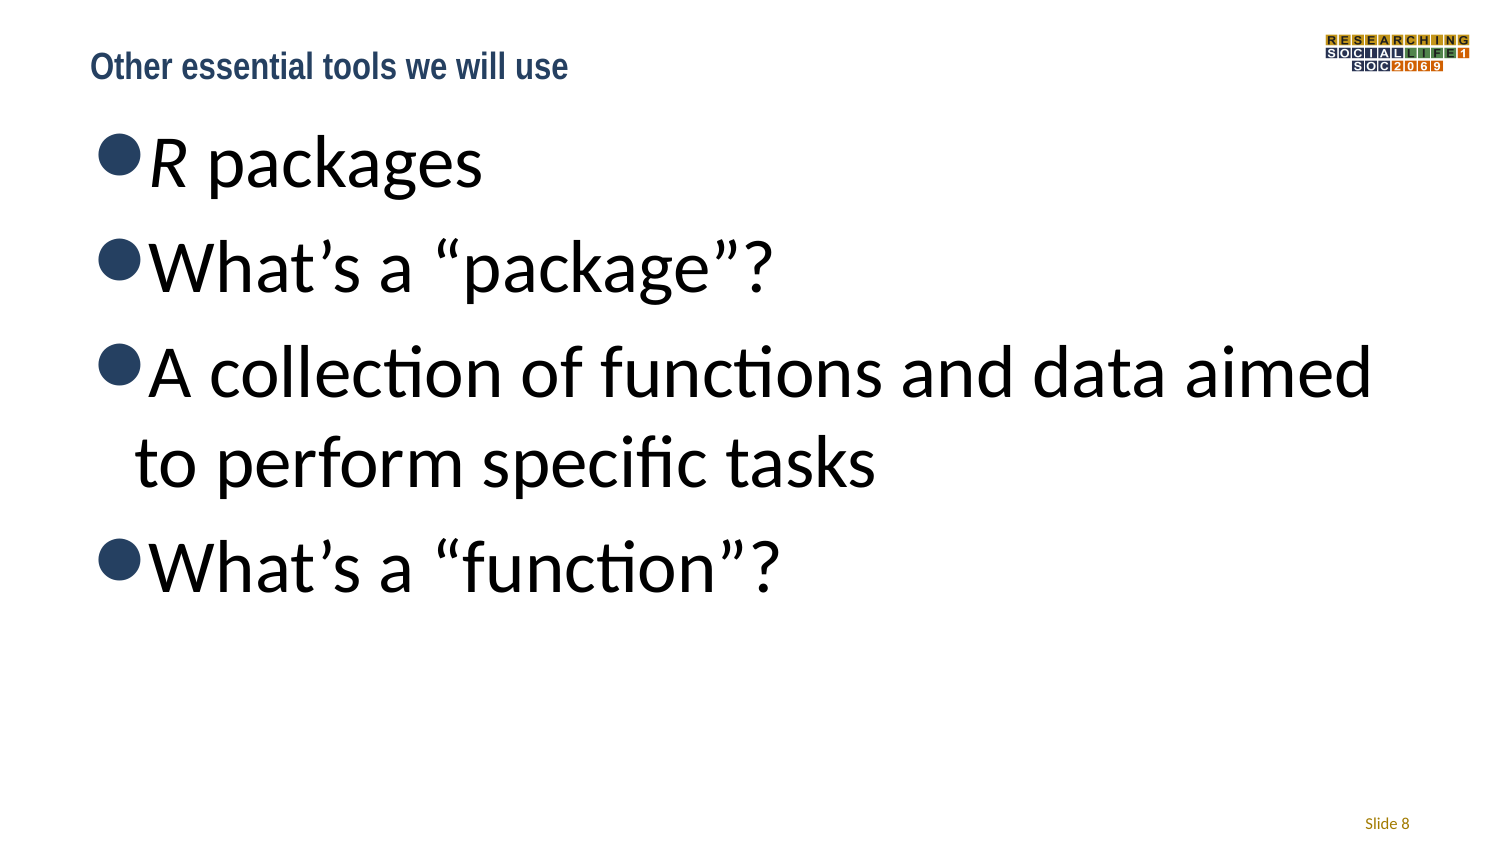

# Other essential tools we will use
R packages
What’s a “package”?
A collection of functions and data aimed to perform specific tasks
What’s a “function”?

Slide 8